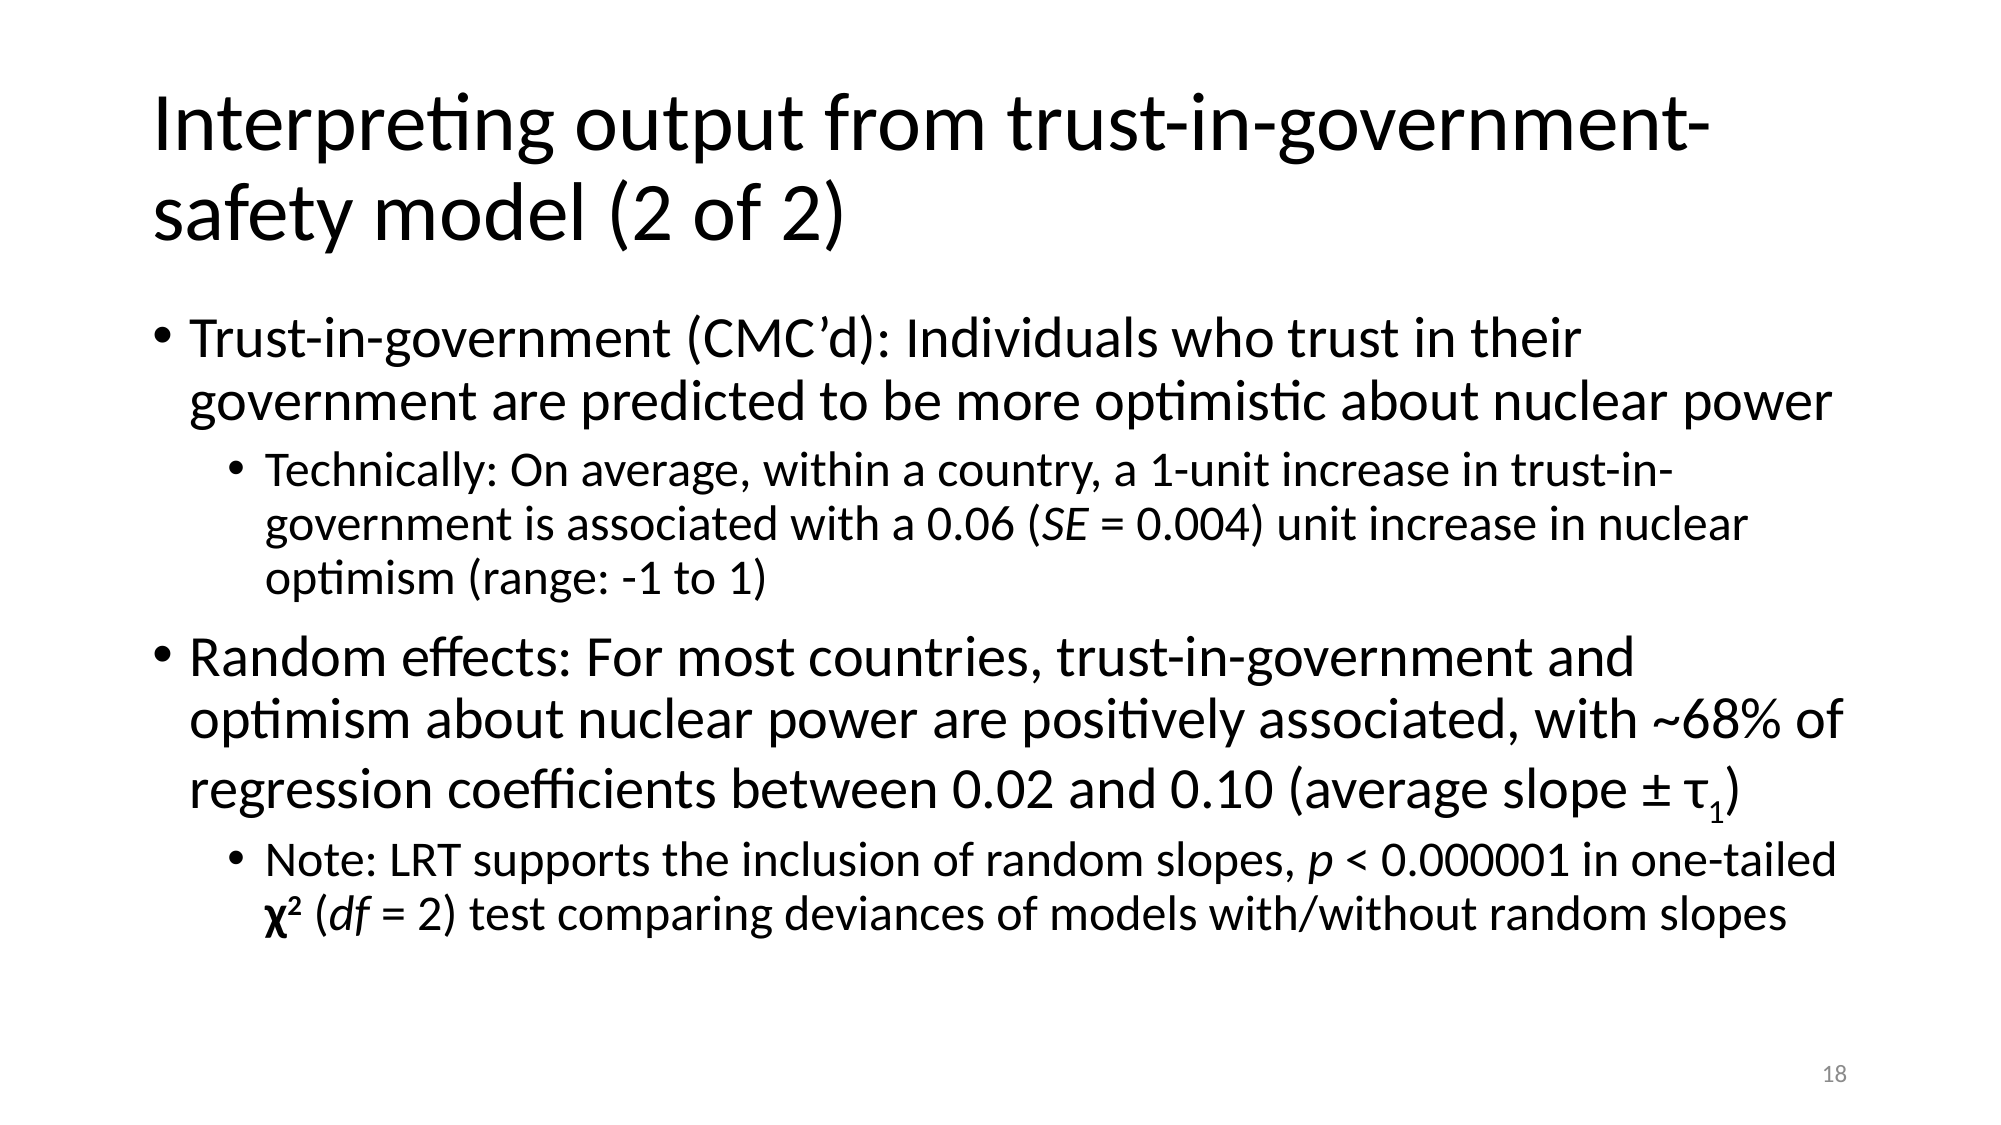

# Interpreting output from trust-in-government-safety model (2 of 2)
Trust-in-government (CMC’d): Individuals who trust in their government are predicted to be more optimistic about nuclear power
Technically: On average, within a country, a 1-unit increase in trust-in-government is associated with a 0.06 (SE = 0.004) unit increase in nuclear optimism (range: -1 to 1)
Random effects: For most countries, trust-in-government and optimism about nuclear power are positively associated, with ~68% of regression coefficients between 0.02 and 0.10 (average slope ± τ1)
Note: LRT supports the inclusion of random slopes, p < 0.000001 in one-tailed χ2 (df = 2) test comparing deviances of models with/without random slopes
18